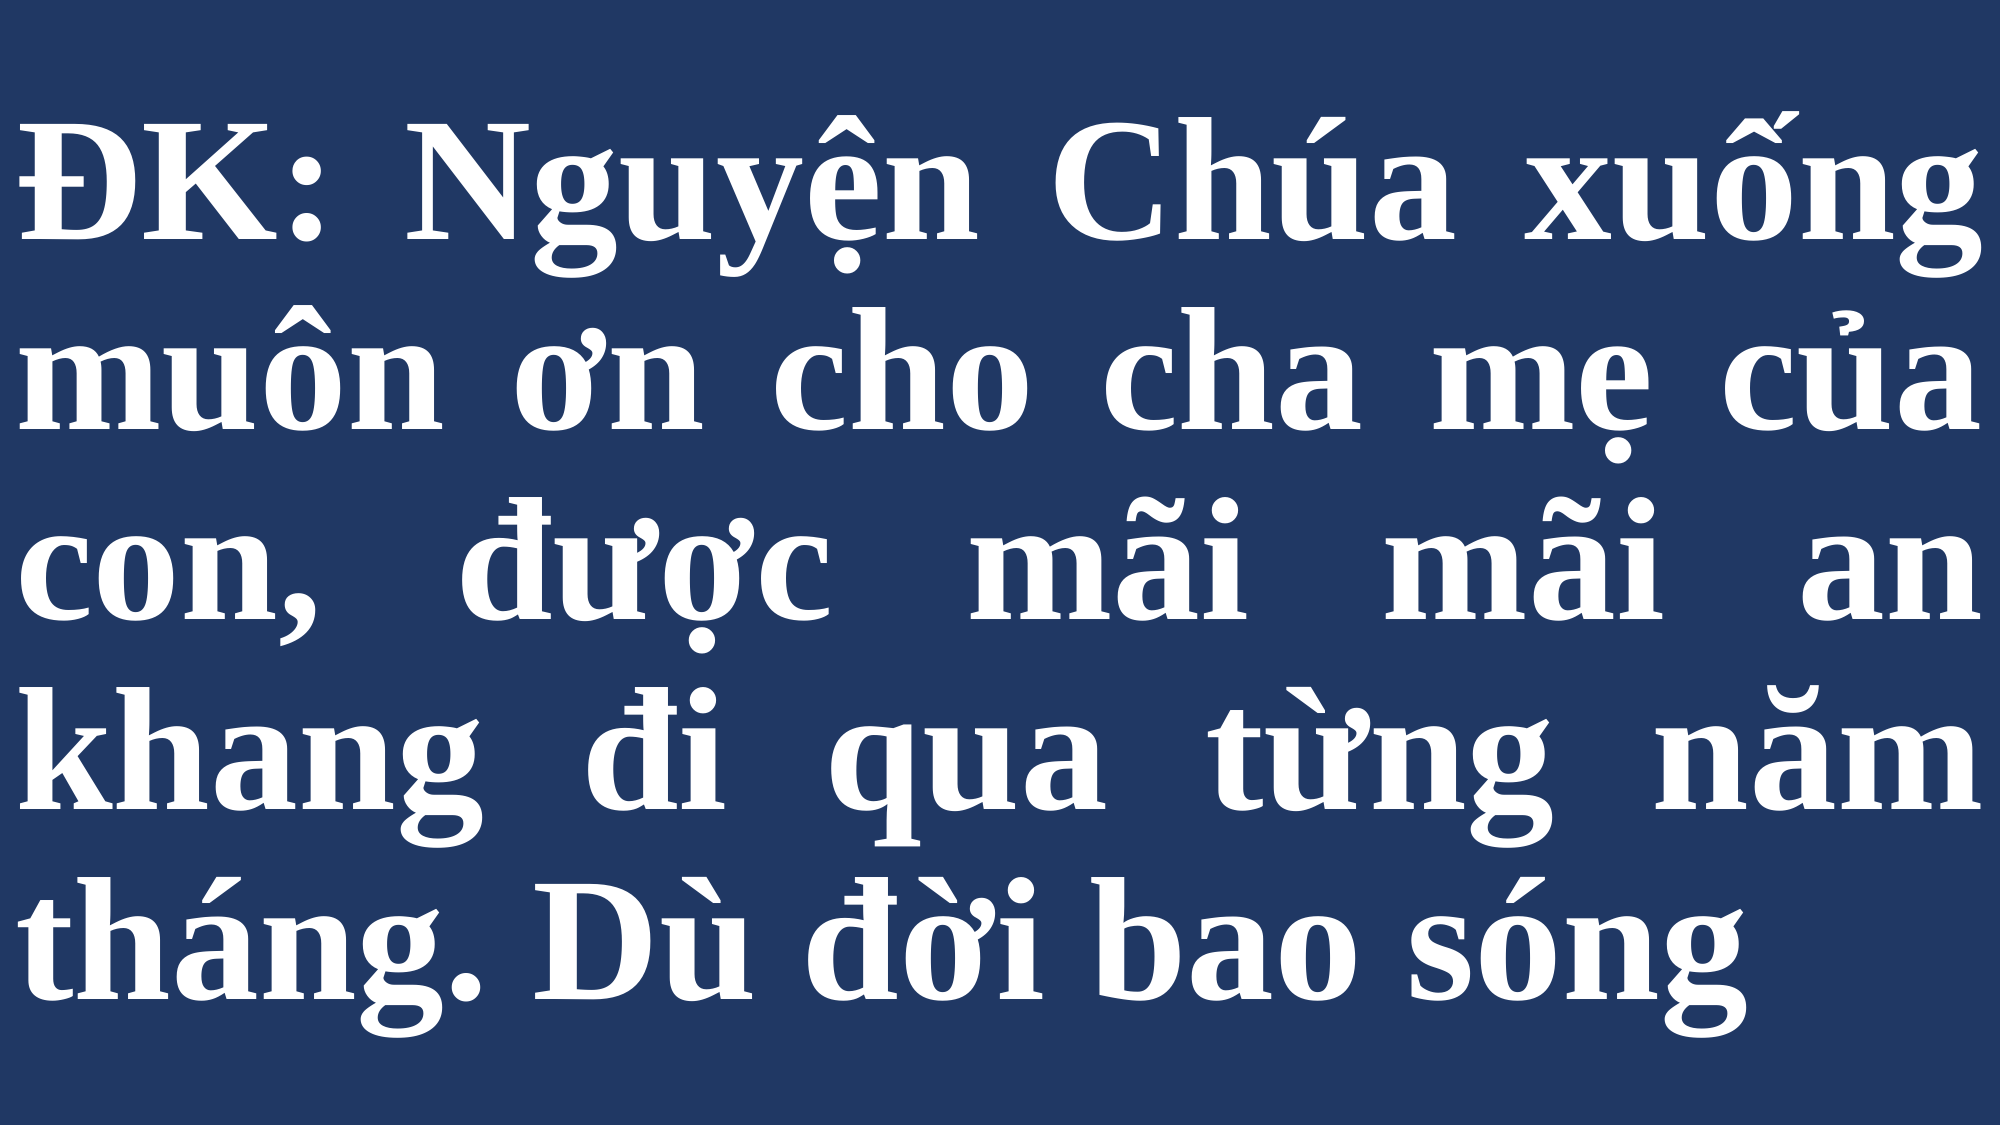

# ÐK: Nguyện Chúa xuống muôn ơn cho cha mẹ của con, được mãi mãi an khang đi qua từng năm tháng. Dù đời bao sóng